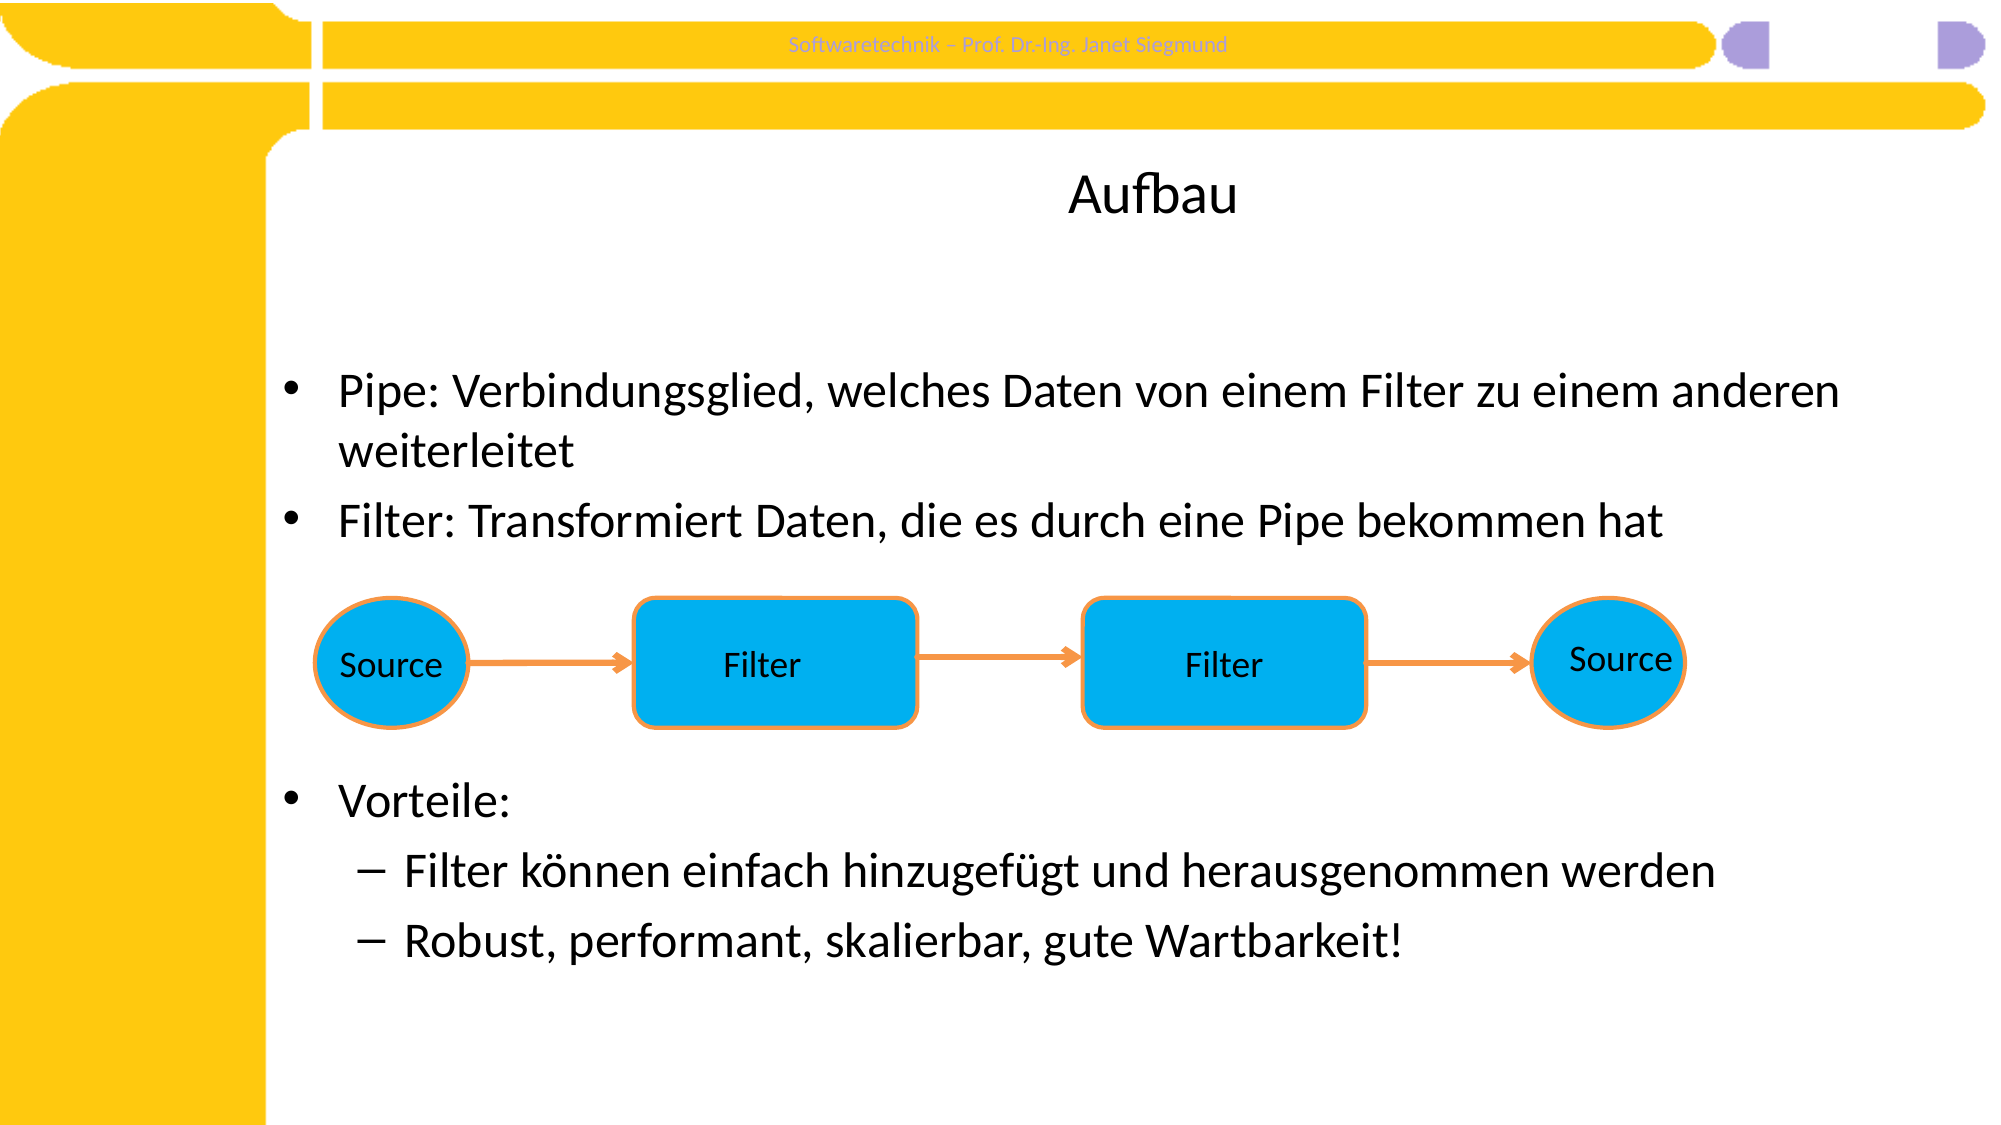

# Aufbau
Pipe: Verbindungsglied, welches Daten von einem Filter zu einem anderen weiterleitet
Filter: Transformiert Daten, die es durch eine Pipe bekommen hat

Vorteile:
Filter können einfach hinzugefügt und herausgenommen werden
Robust, performant, skalierbar, gute Wartbarkeit!

Source
Source
Filter
Filter